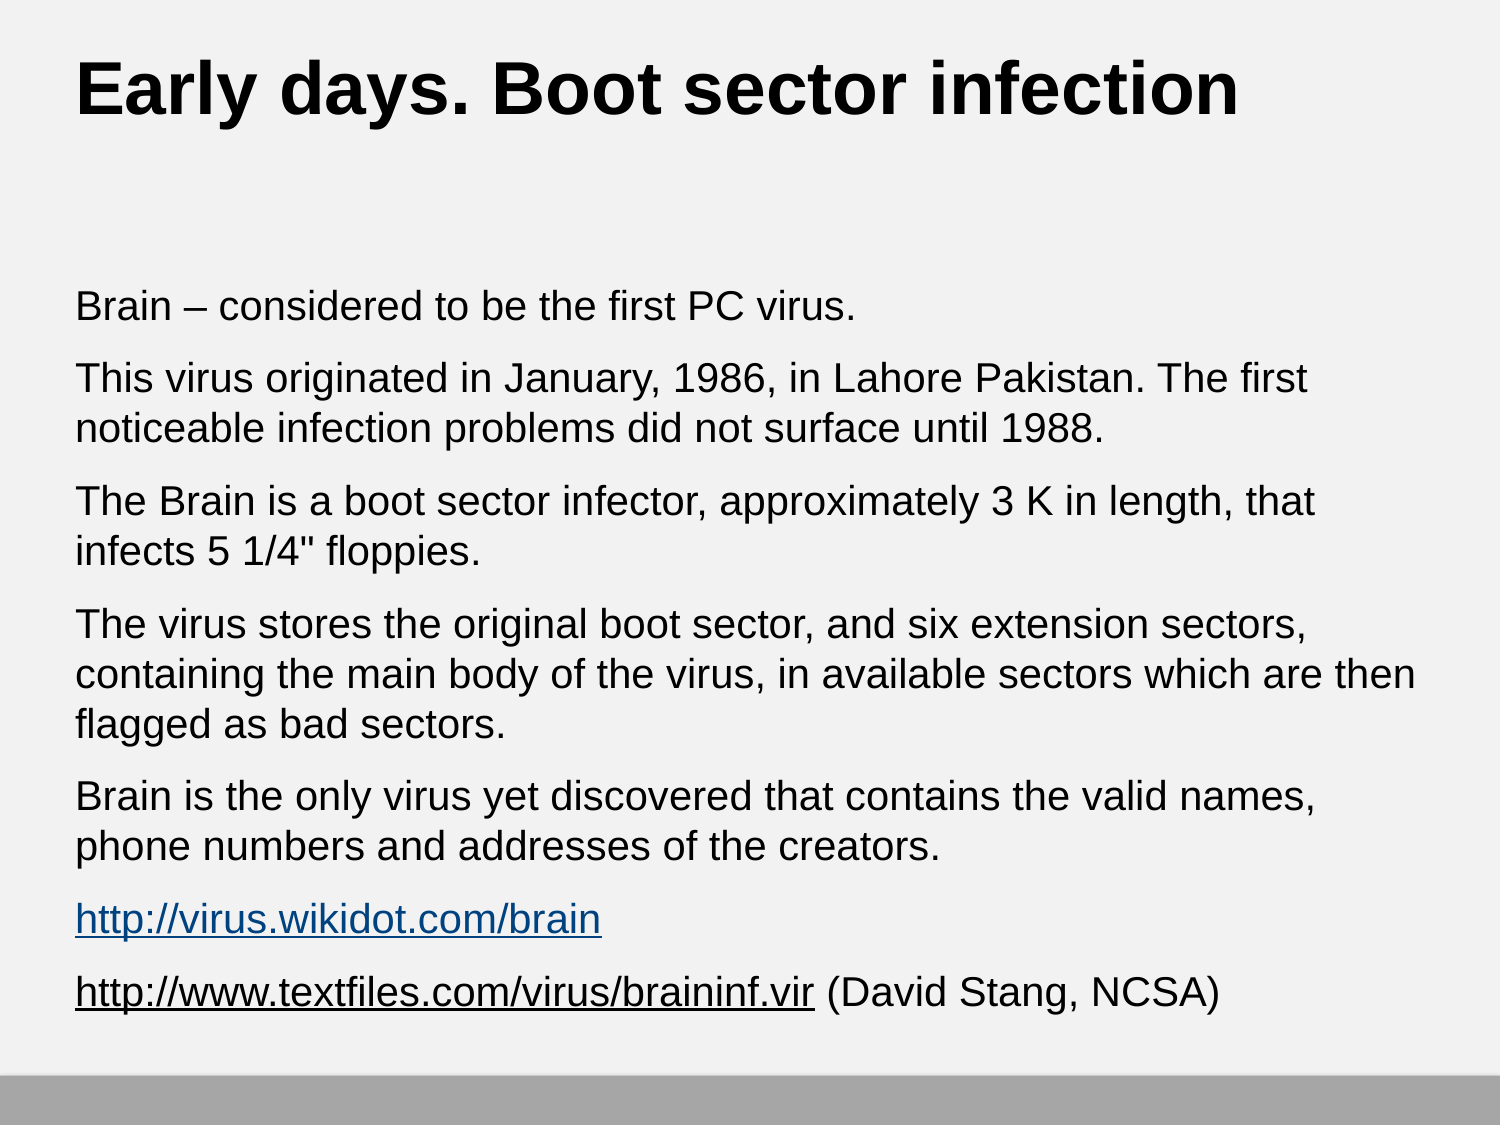

# Early days. Boot sector infection
Brain – considered to be the first PC virus.
This virus originated in January, 1986, in Lahore Pakistan. The first noticeable infection problems did not surface until 1988.
The Brain is a boot sector infector, approximately 3 K in length, that infects 5 1/4" floppies.
The virus stores the original boot sector, and six extension sectors, containing the main body of the virus, in available sectors which are then flagged as bad sectors.
Brain is the only virus yet discovered that contains the valid names, phone numbers and addresses of the creators.
http://virus.wikidot.com/brain
http://www.textfiles.com/virus/braininf.vir (David Stang, NCSA)